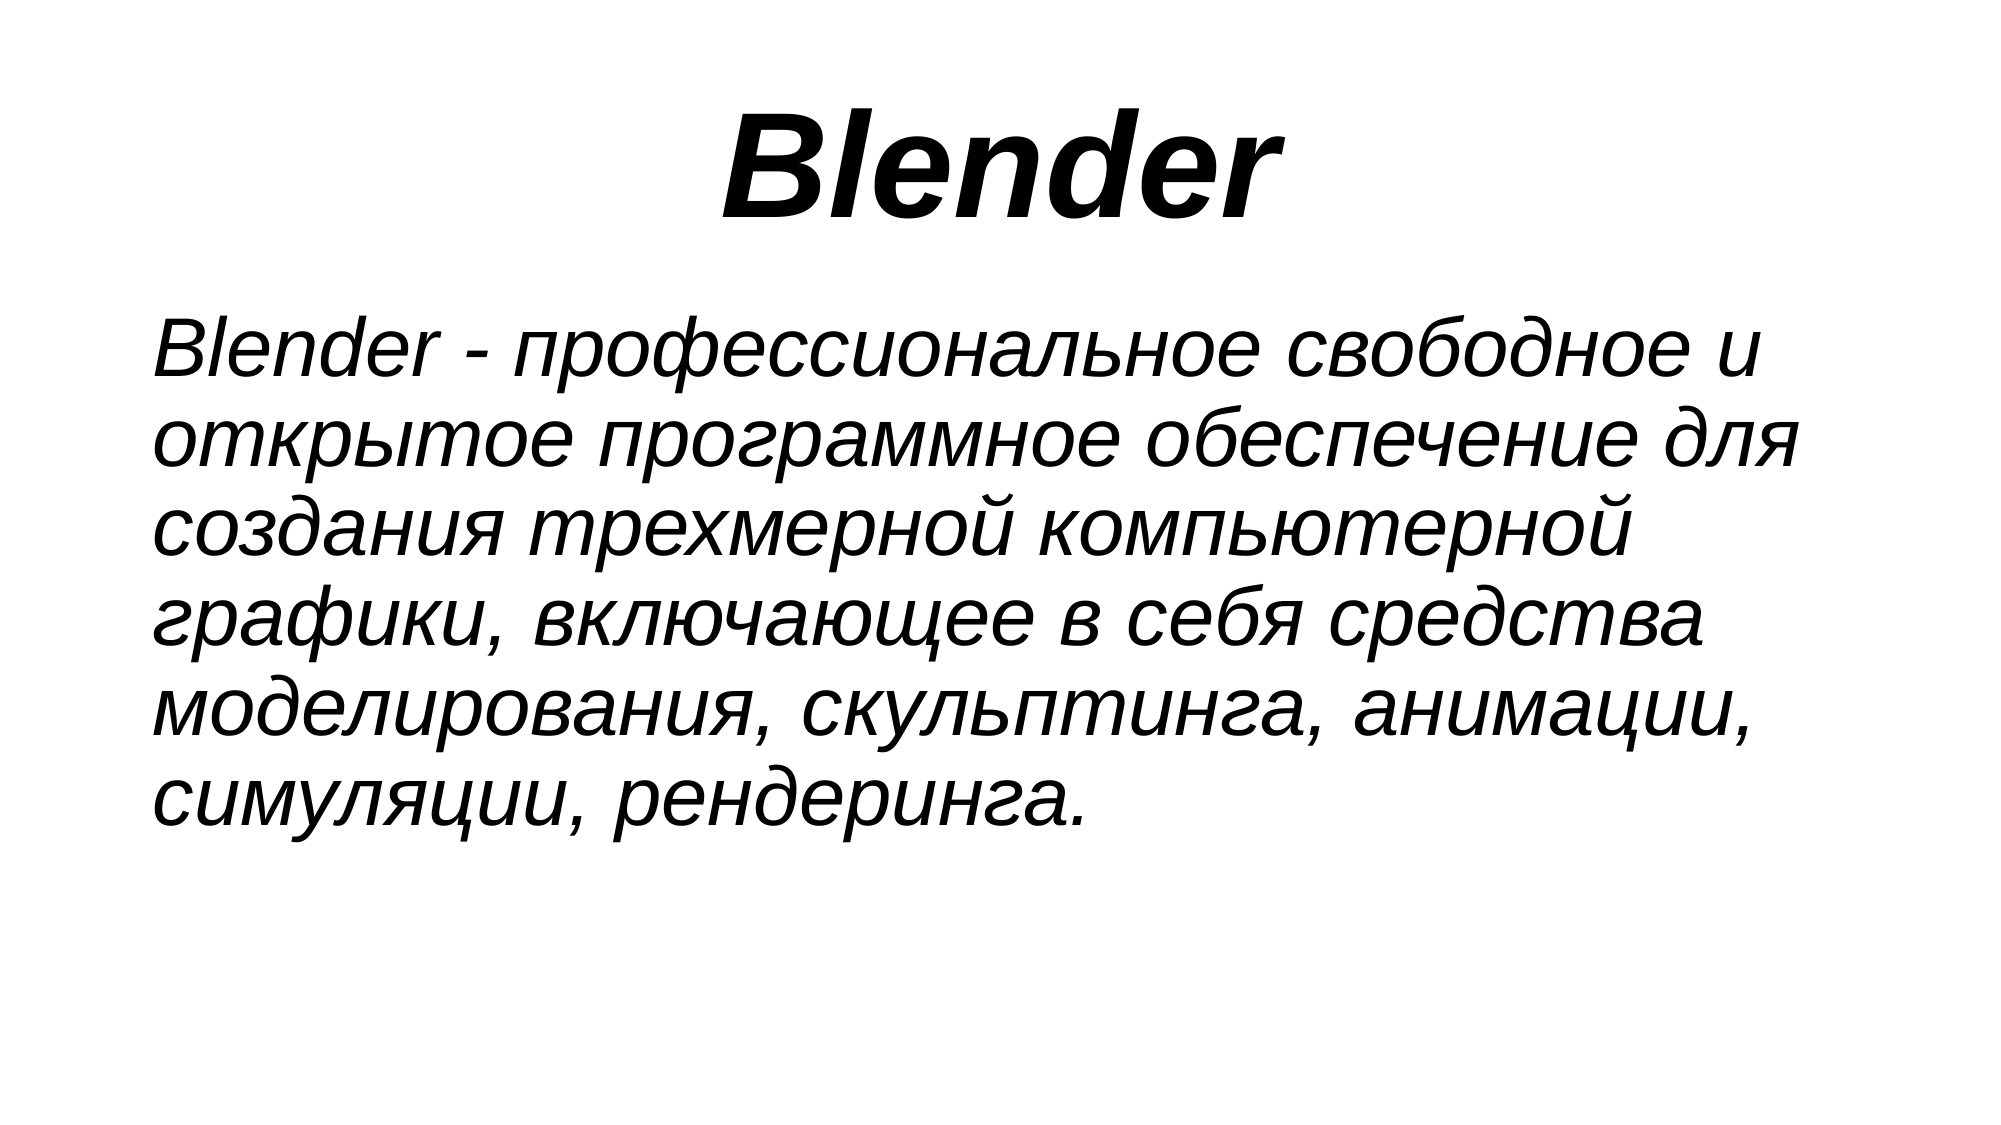

# Blender
Blender - профессиональное свободное и открытое программное обеспечение для создания трехмерной компьютерной графики, включающее в себя средства моделирования, скульптинга, анимации, симуляции, рендеринга.